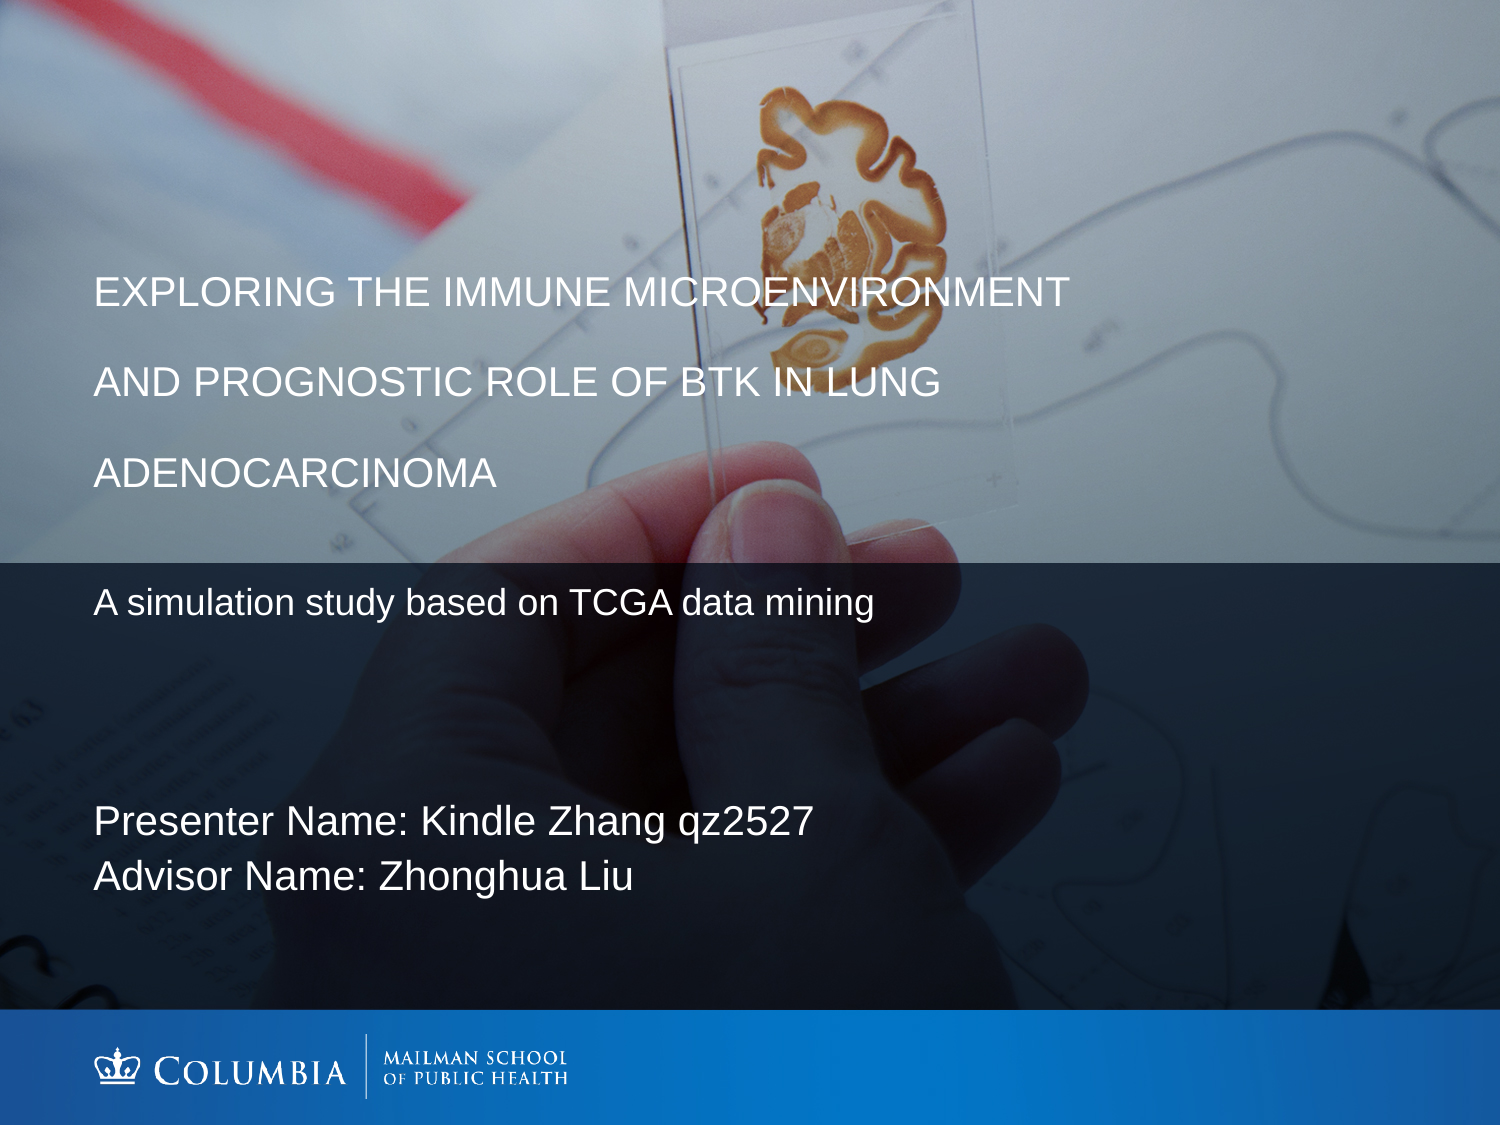

# Exploring the Immune Microenvironment and Prognostic Role of BTK in Lung Adenocarcinoma
A simulation study based on TCGA data mining
Presenter Name: Kindle Zhang qz2527
Advisor Name: Zhonghua Liu